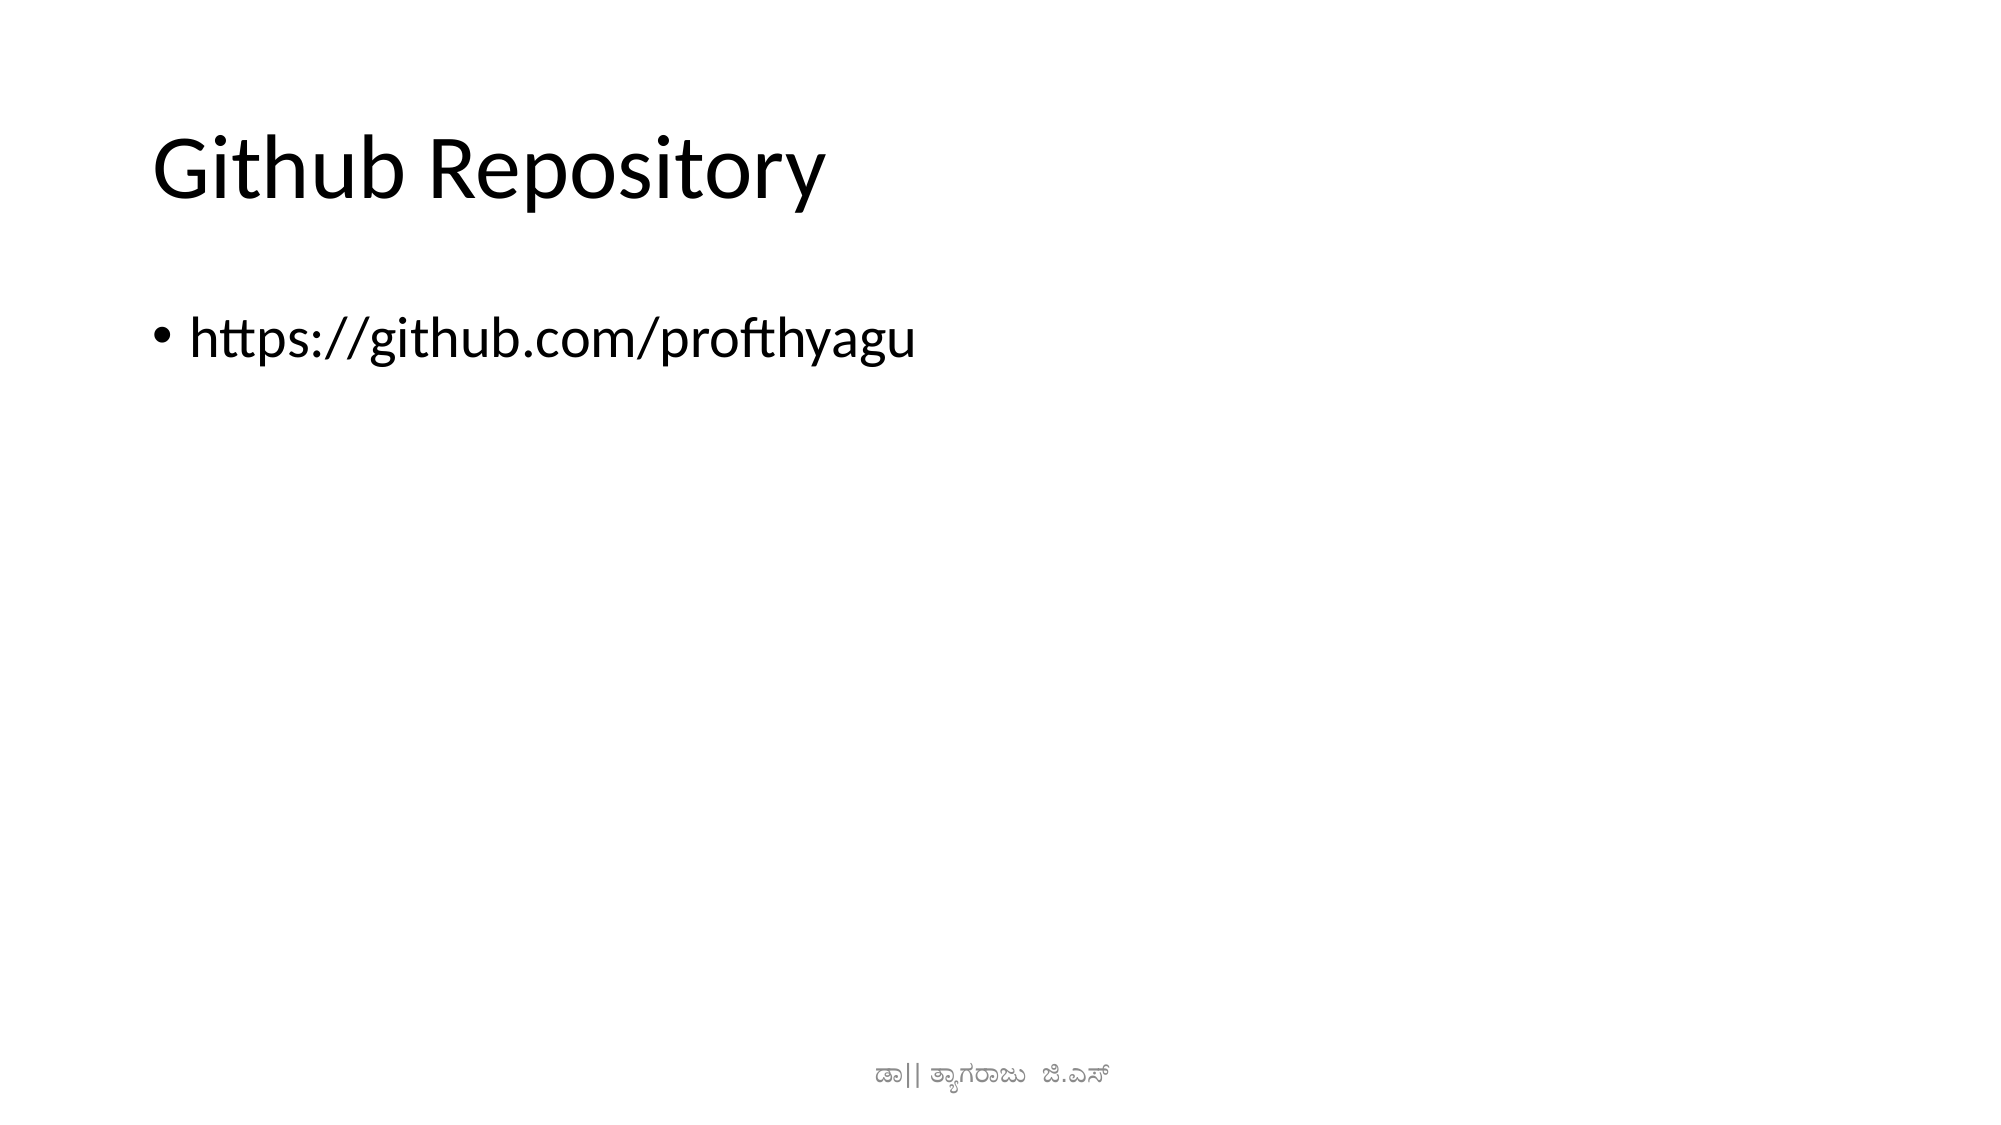

# Github Repository
https://github.com/profthyagu
ಡಾ|| ತ್ಯಾಗರಾಜು  ಜಿ.ಎಸ್